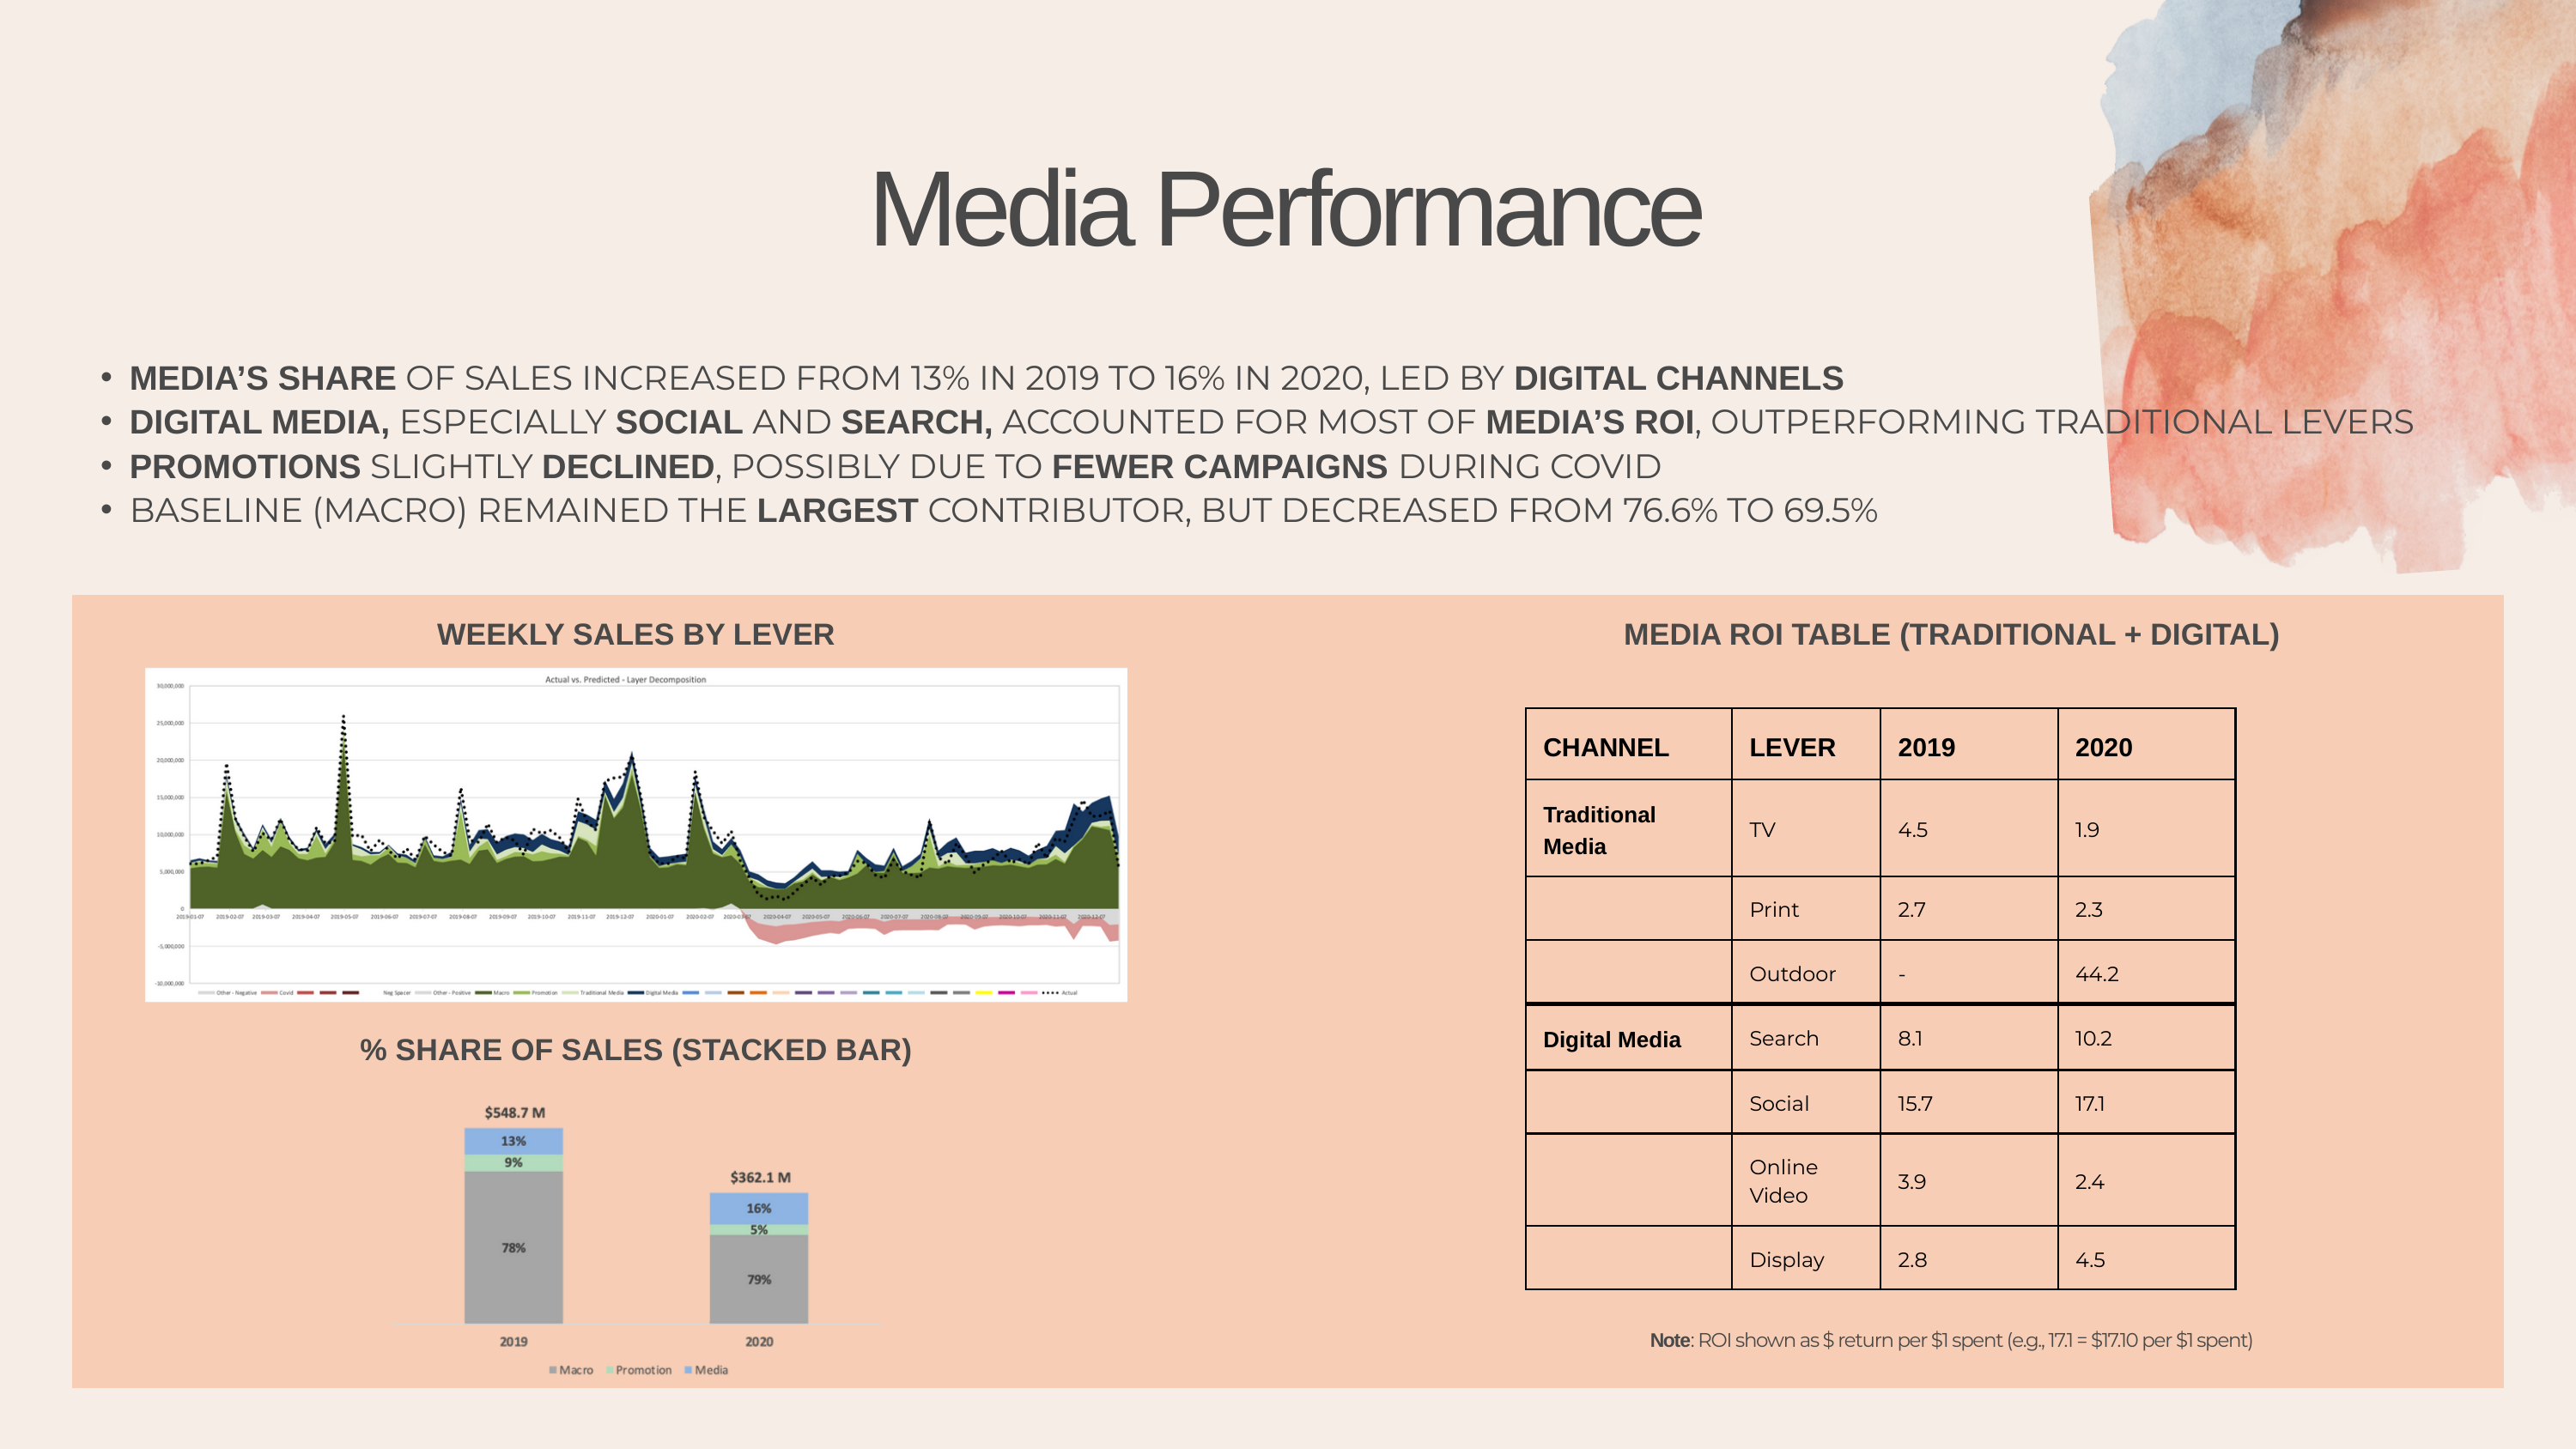

Media Performance
MEDIA’S SHARE OF SALES INCREASED FROM 13% IN 2019 TO 16% IN 2020, LED BY DIGITAL CHANNELS
DIGITAL MEDIA, ESPECIALLY SOCIAL AND SEARCH, ACCOUNTED FOR MOST OF MEDIA’S ROI, OUTPERFORMING TRADITIONAL LEVERS
PROMOTIONS SLIGHTLY DECLINED, POSSIBLY DUE TO FEWER CAMPAIGNS DURING COVID​
BASELINE (MACRO) REMAINED THE LARGEST CONTRIBUTOR, BUT DECREASED FROM 76.6% TO 69.5%​
​

WEEKLY SALES BY LEVER​
MEDIA ROI TABLE (TRADITIONAL + DIGITAL)

| CHANNEL | LEVER | 2019 | 2020 |
| --- | --- | --- | --- |
| Traditional Media | TV | 4.5 | 1.9 |
|  | Print | 2.7 | 2.3 |
|  | Outdoor | - | 44.2 |
| Digital Media | Search | 8.1 | 10.2 |
|  | Social | 15.7 | 17.1 |
|  | Online Video | 3.9 | 2.4 |
|  | Display | 2.8 | 4.5 |
% SHARE OF SALES (STACKED BAR)

Note: ROI shown as $ return per $1 spent (e.g., 17.1 = $17.10 per $1 spent)